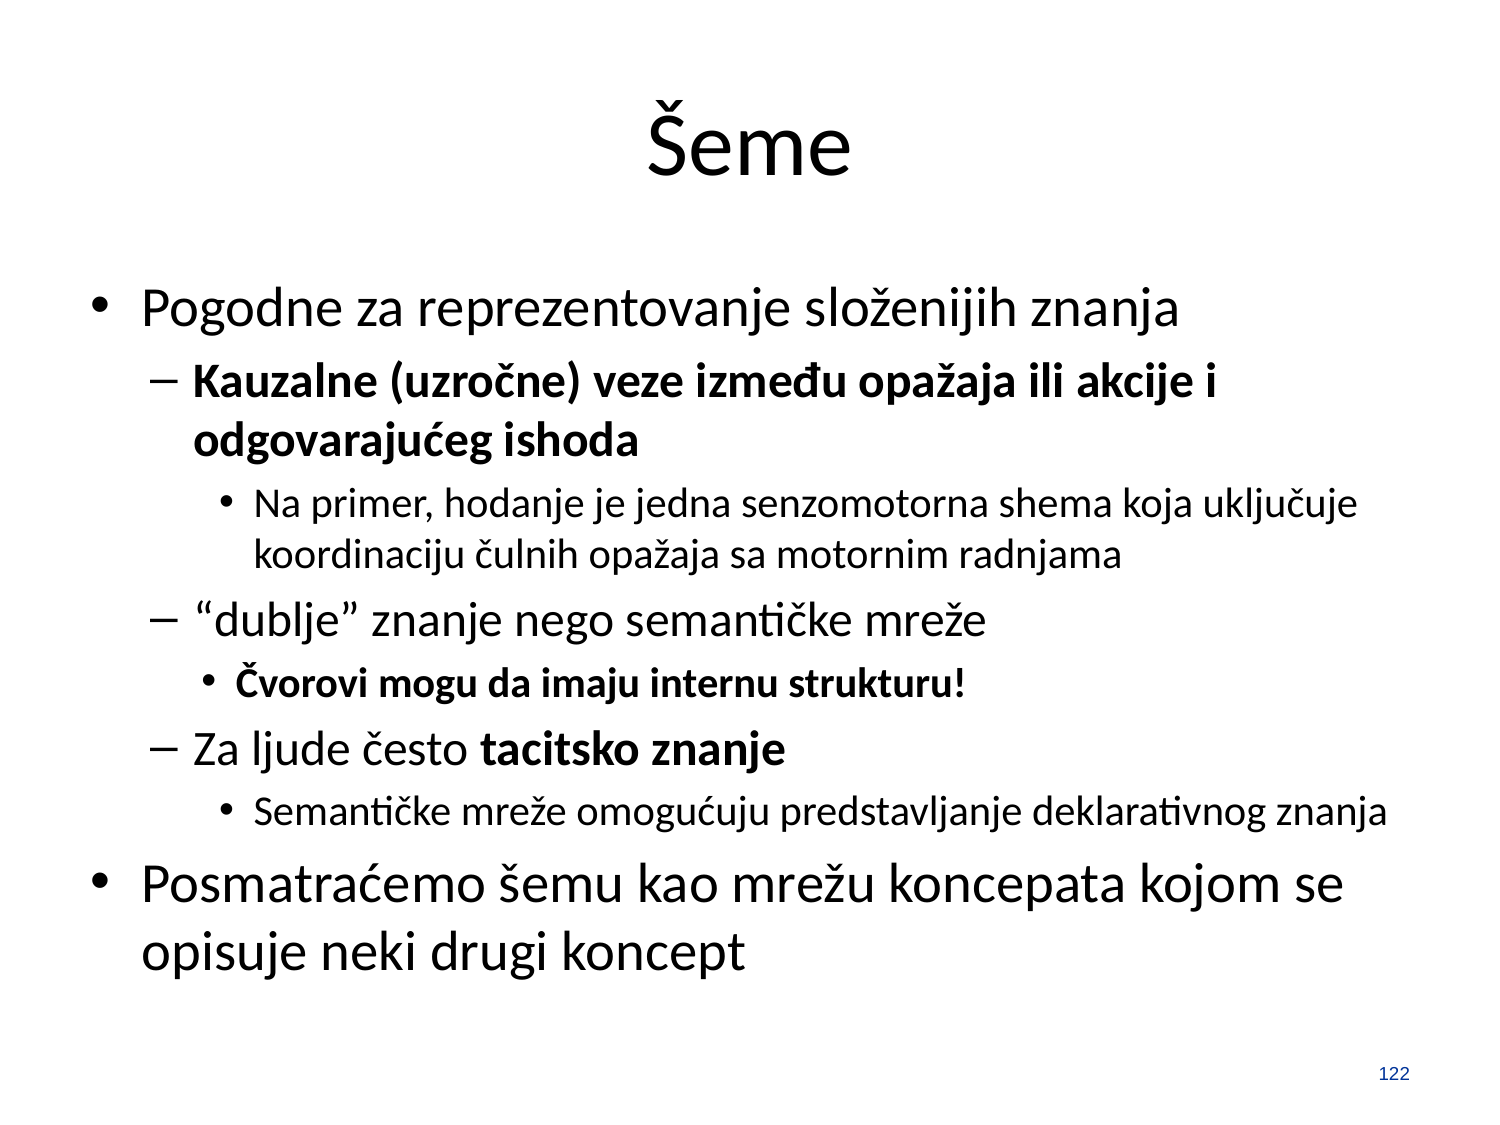

# Šeme
Pogodne za reprezentovanje složenijih znanja
Kauzalne (uzročne) veze između opažaja ili akcije i odgovarajućeg ishoda
Na primer, hodanje je jedna senzomotorna shema koja uključuje koordinaciju čulnih opažaja sa motornim radnjama
“dublje” znanje nego semantičke mreže
Čvorovi mogu da imaju internu strukturu!
Za ljude često tacitsko znanje
Semantičke mreže omogućuju predstavljanje deklarativnog znanja
Posmatraćemo šemu kao mrežu koncepata kojom se opisuje neki drugi koncept
122